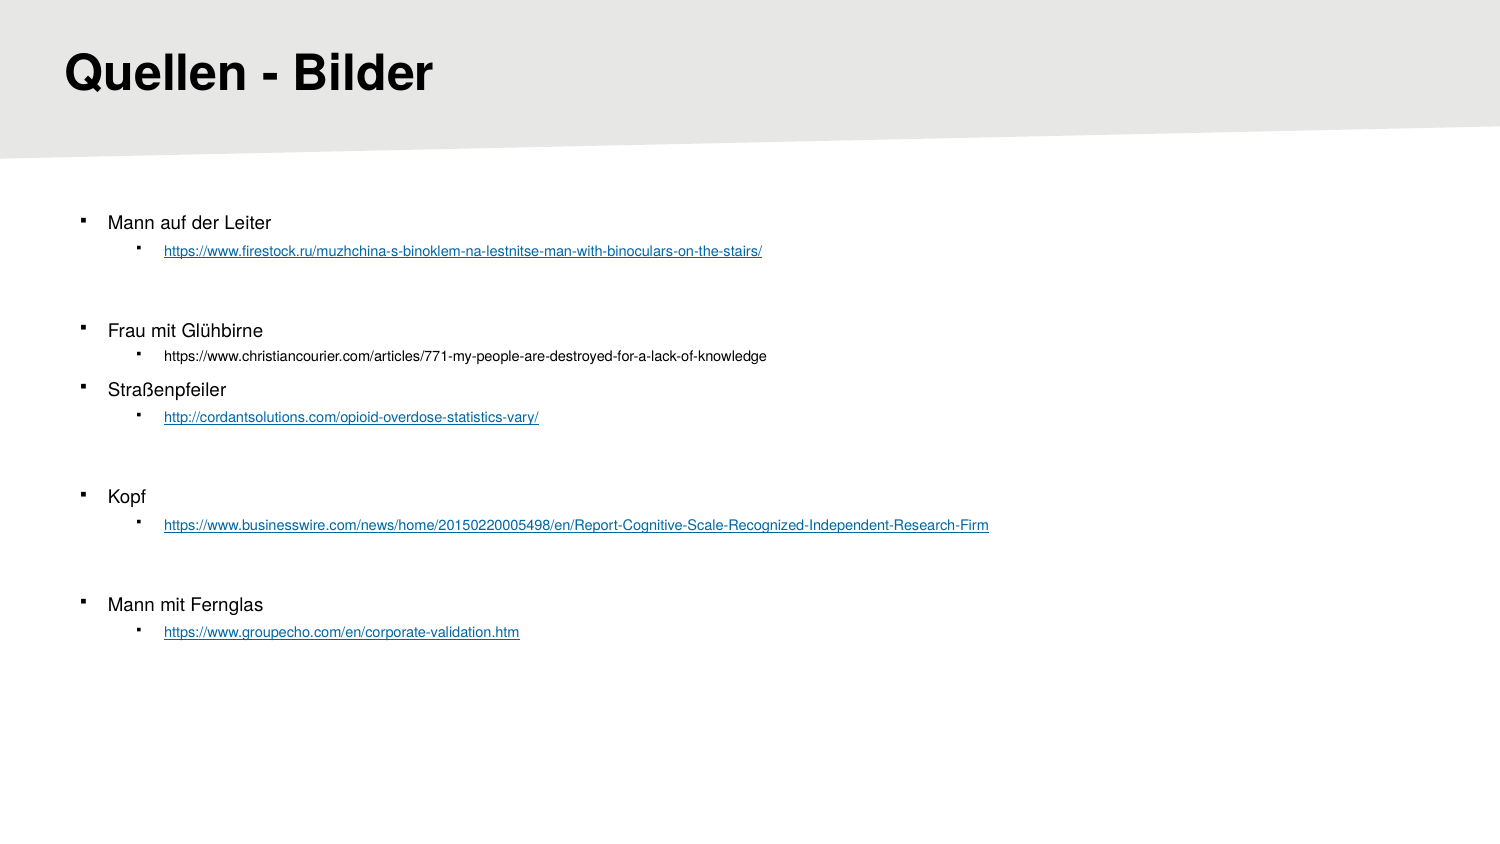

# Quellen - Bilder

Mann auf der Leiter
https://www.firestock.ru/muzhchina-s-binoklem-na-lestnitse-man-with-binoculars-on-the-stairs/

Frau mit Glühbirne
https://www.christiancourier.com/articles/771-my-people-are-destroyed-for-a-lack-of-knowledge
Straßenpfeiler
http://cordantsolutions.com/opioid-overdose-statistics-vary/

Kopf
https://www.businesswire.com/news/home/20150220005498/en/Report-Cognitive-Scale-Recognized-Independent-Research-Firm

Mann mit Fernglas
https://www.groupecho.com/en/corporate-validation.htm